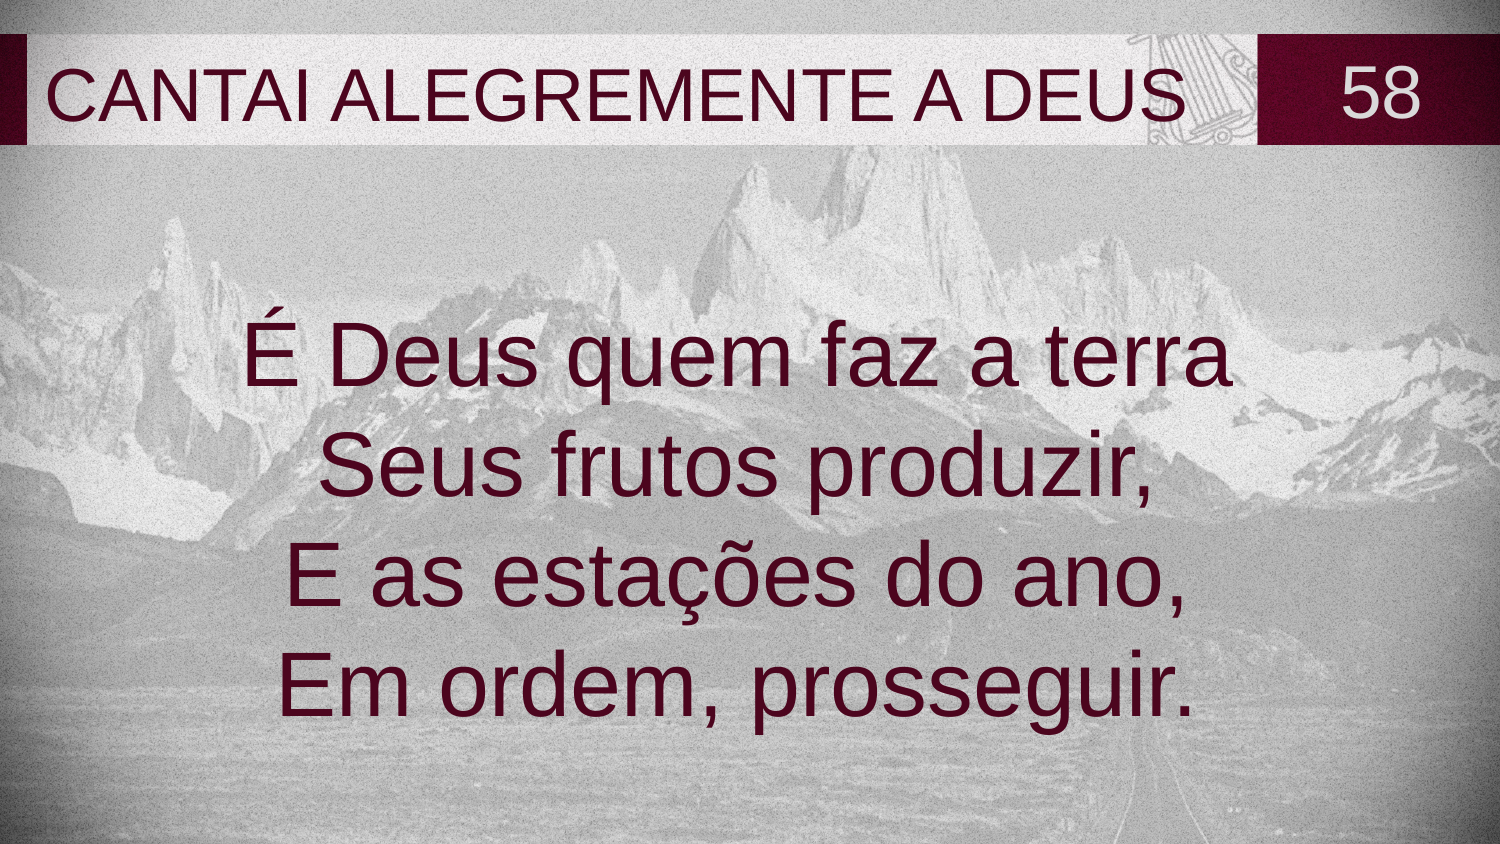

# CANTAI ALEGREMENTE A DEUS
58
É Deus quem faz a terra
Seus frutos produzir,
E as estações do ano,
Em ordem, prosseguir.